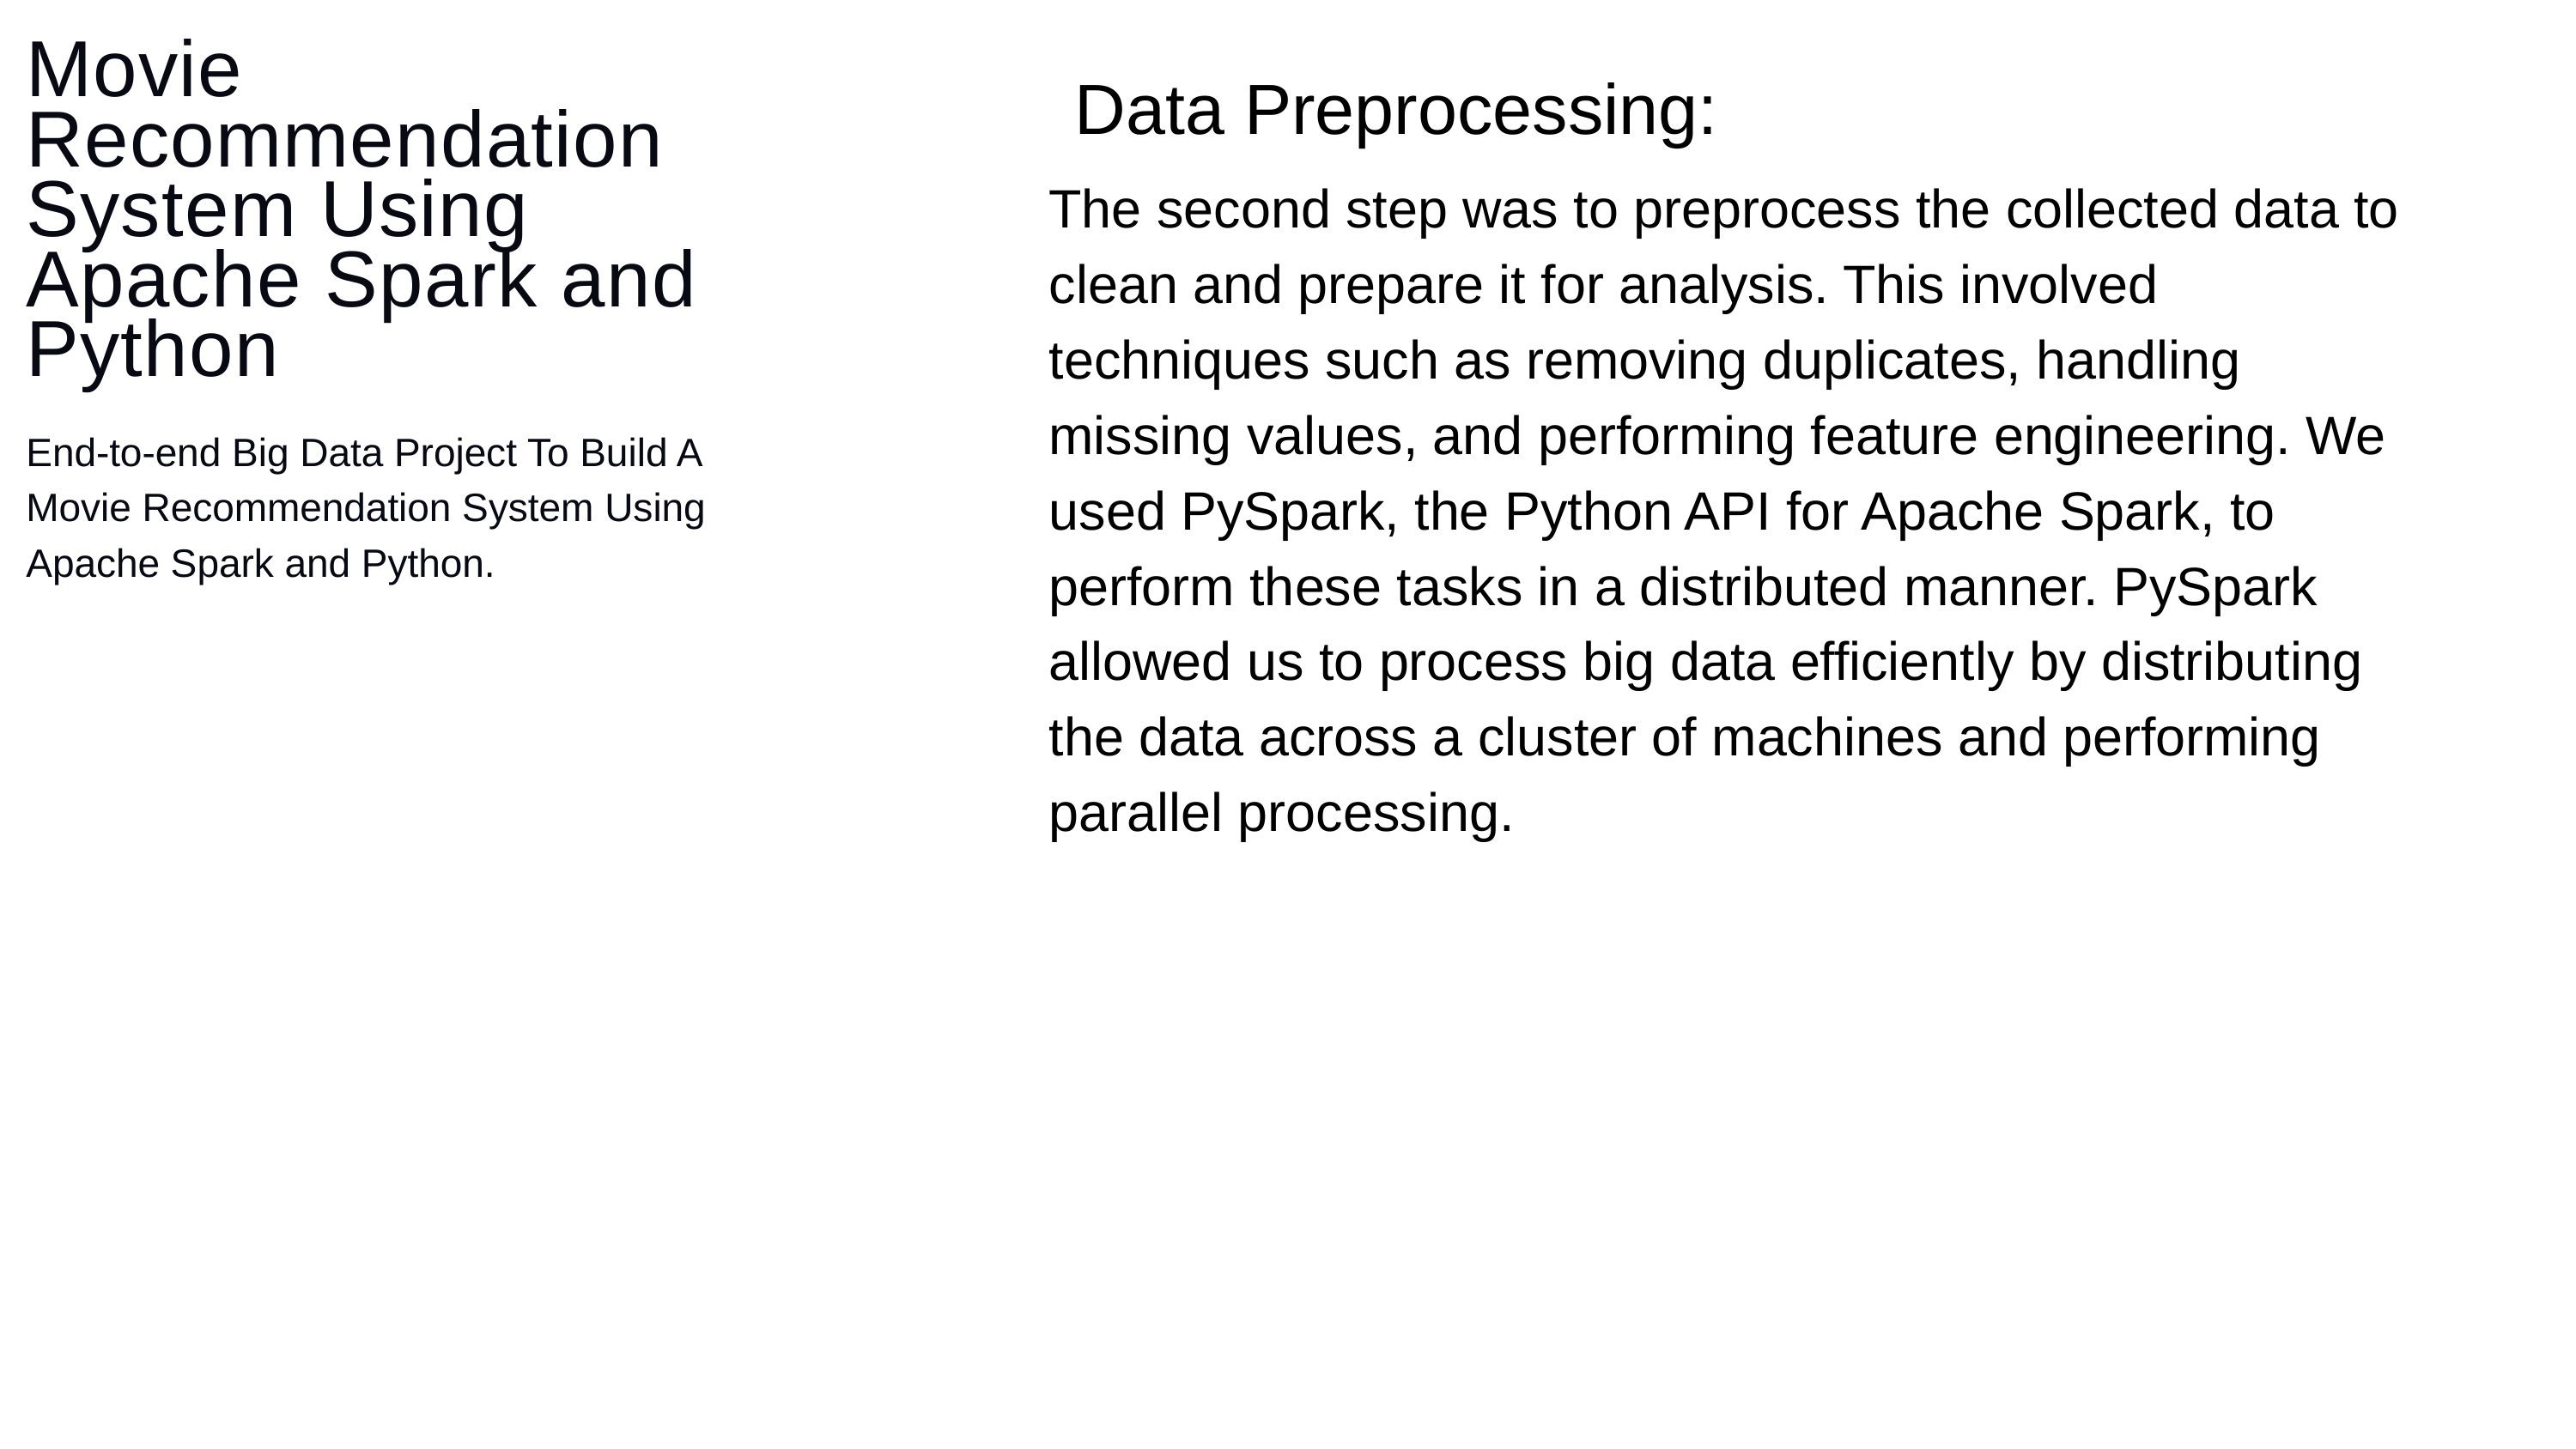

Movie Recommendation System Using Apache Spark and Python

Data Preprocessing:
The second step was to preprocess the collected data to clean and prepare it for analysis. This involved techniques such as removing duplicates, handling missing values, and performing feature engineering. We used PySpark, the Python API for Apache Spark, to perform these tasks in a distributed manner. PySpark allowed us to process big data efficiently by distributing the data across a cluster of machines and performing parallel processing.
End-to-end Big Data Project To Build A Movie Recommendation System Using
Apache Spark and Python.
BRIGHT KYEREMEH